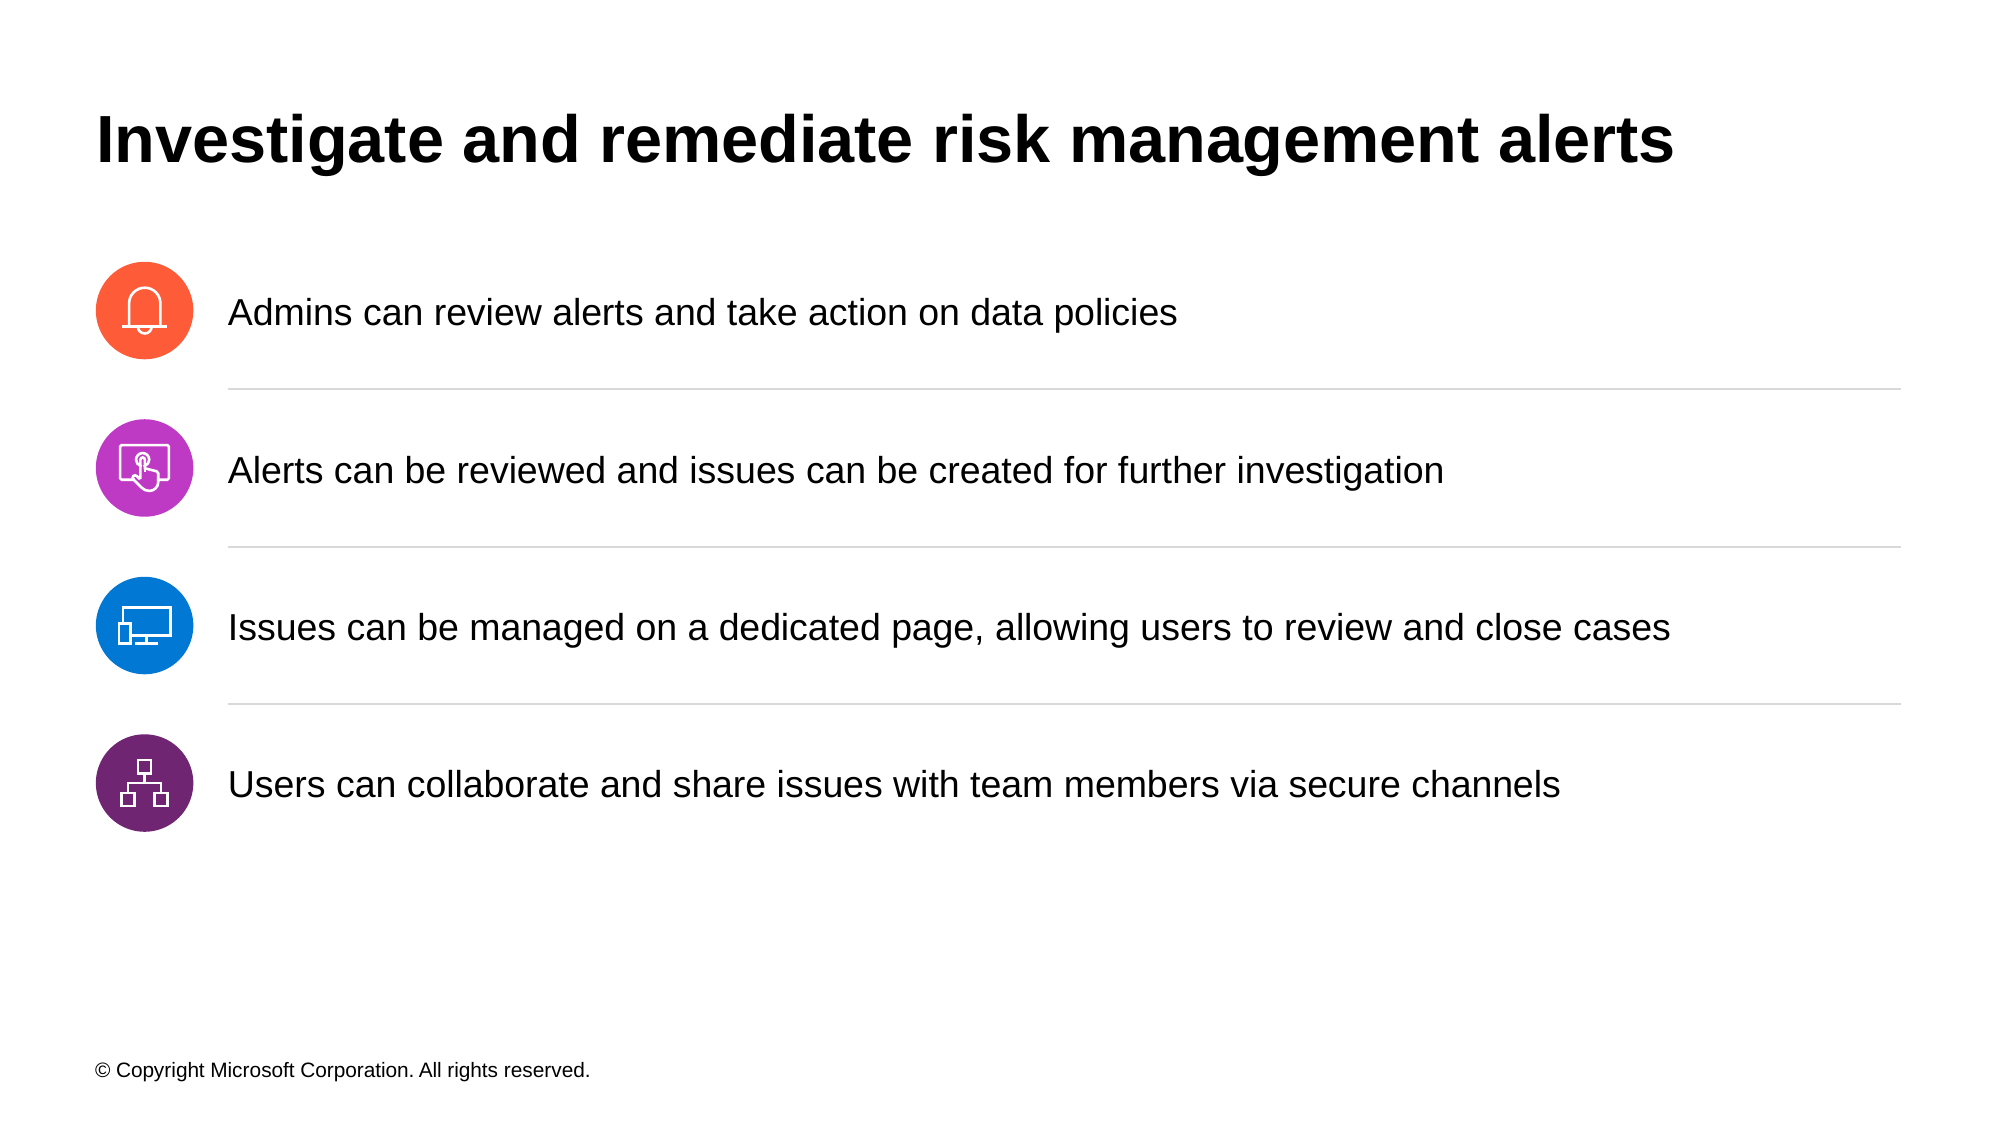

# Investigate and remediate risk management alerts

Admins can review alerts and take action on data policies

Alerts can be reviewed and issues can be created for further investigation

Issues can be managed on a dedicated page, allowing users to review and close cases

Users can collaborate and share issues with team members via secure channels